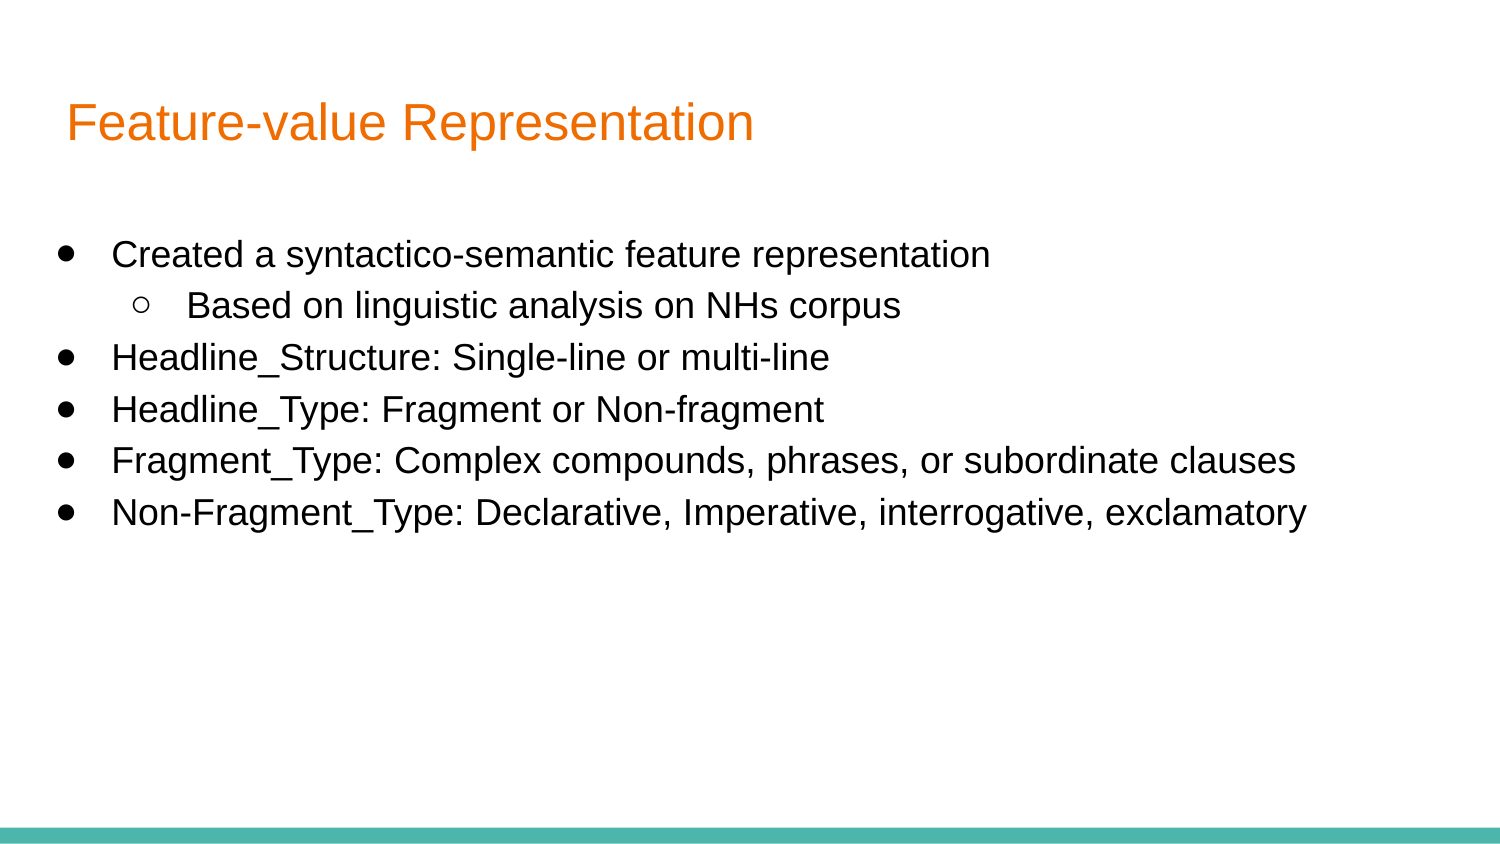

# Feature-value Representation
Created a syntactico-semantic feature representation
Based on linguistic analysis on NHs corpus
Headline_Structure: Single-line or multi-line
Headline_Type: Fragment or Non-fragment
Fragment_Type: Complex compounds, phrases, or subordinate clauses
Non-Fragment_Type: Declarative, Imperative, interrogative, exclamatory